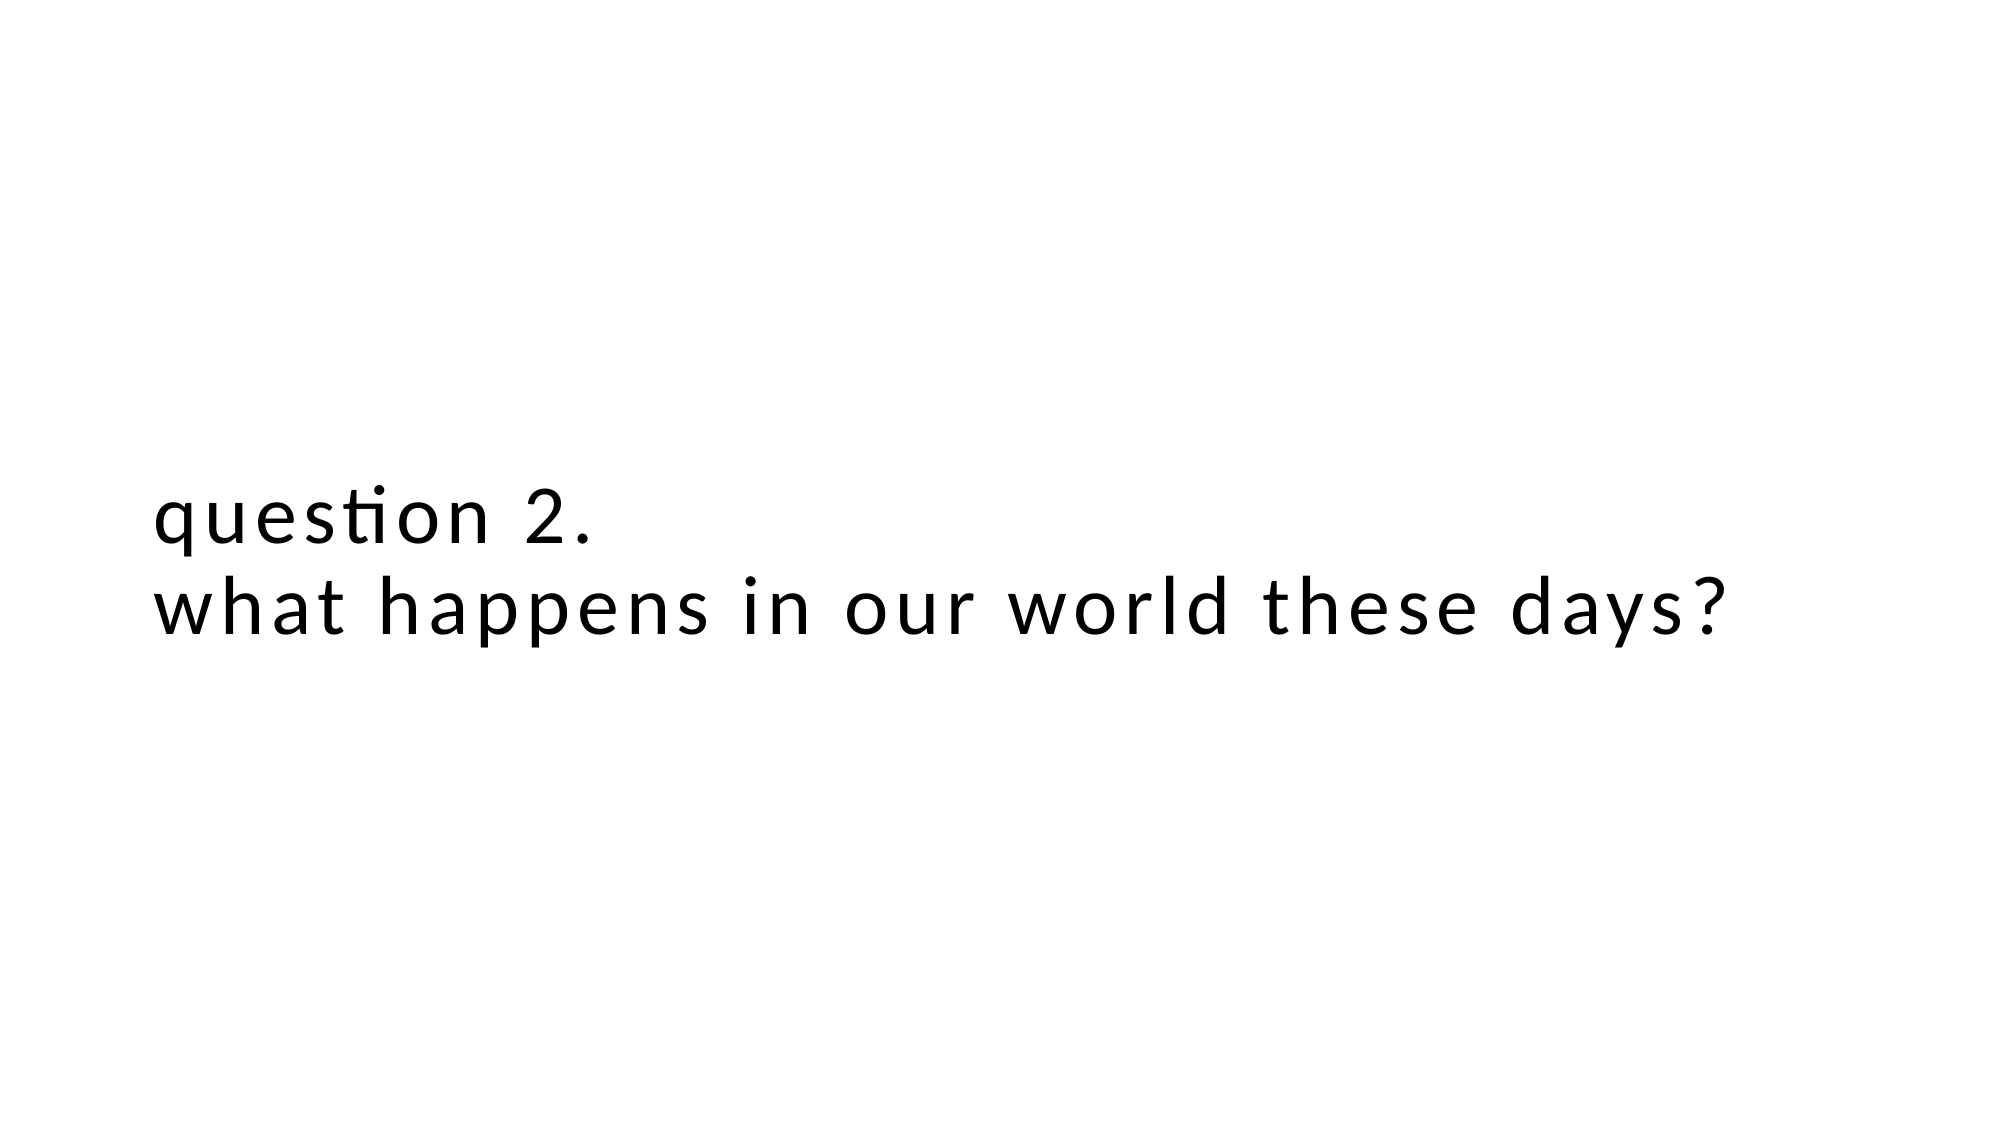

# question 2.
what happens in our world these days?